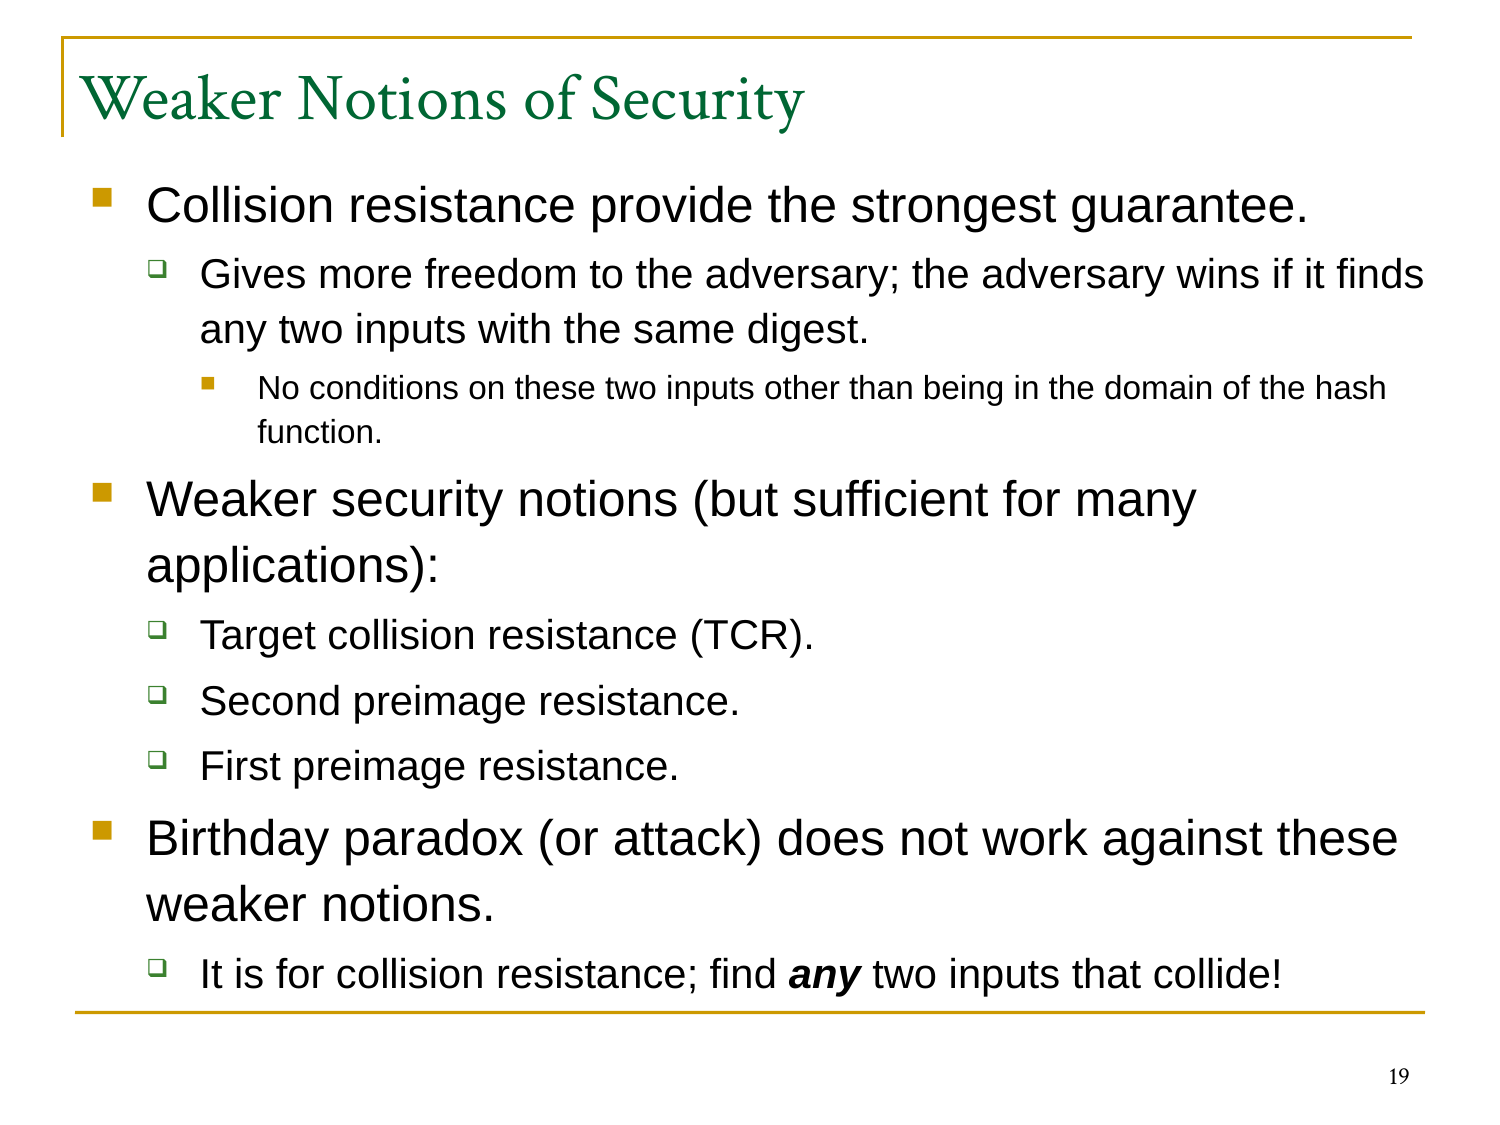

# Weaker Notions of Security
Collision resistance provide the strongest guarantee.
Gives more freedom to the adversary; the adversary wins if it finds any two inputs with the same digest.
No conditions on these two inputs other than being in the domain of the hash function.
Weaker security notions (but sufficient for many applications):
Target collision resistance (TCR).
Second preimage resistance.
First preimage resistance.
Birthday paradox (or attack) does not work against these weaker notions.
It is for collision resistance; find any two inputs that collide!

19